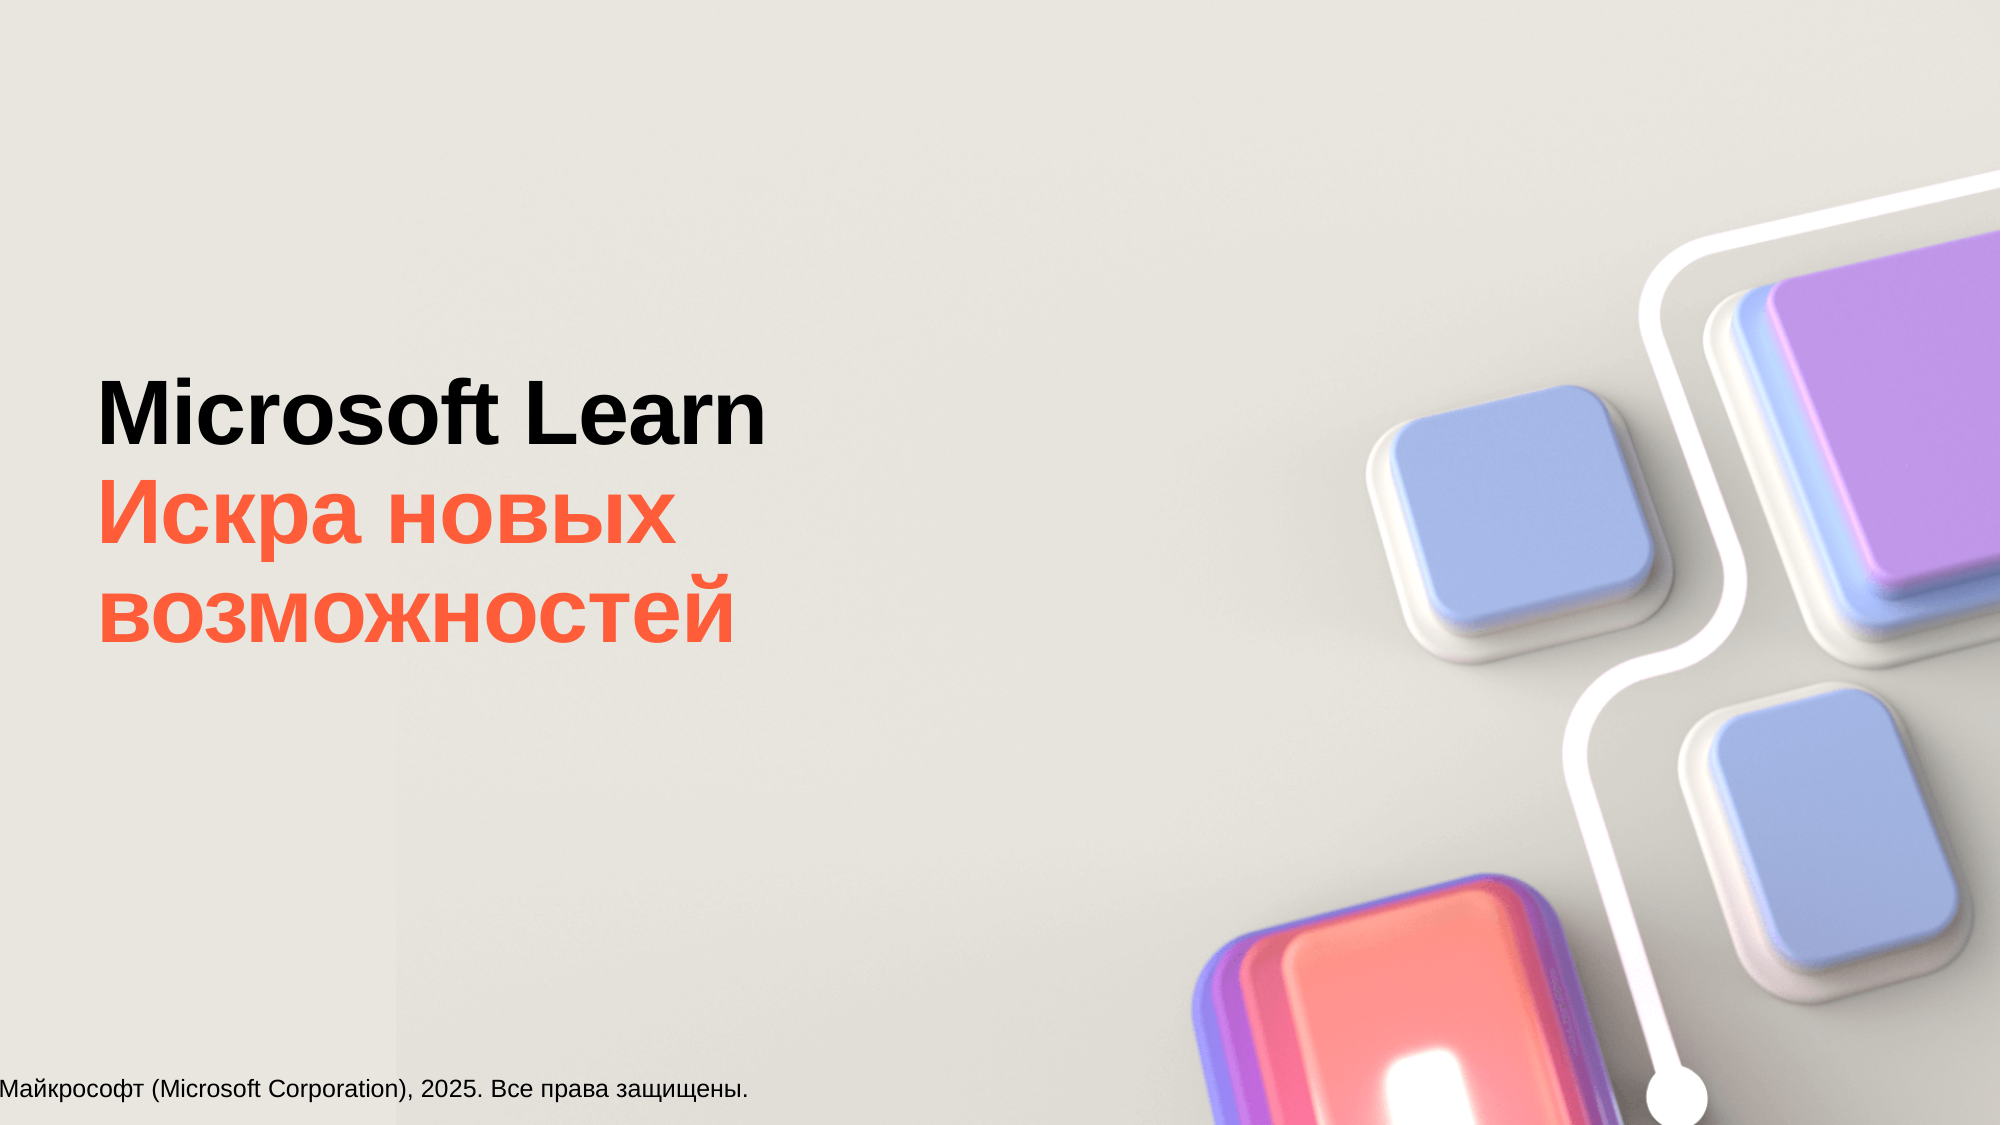

# Microsoft Learn Искра новых возможностей
© Корпорация Майкрософт (Microsoft Corporation), 2025. Все права защищены.